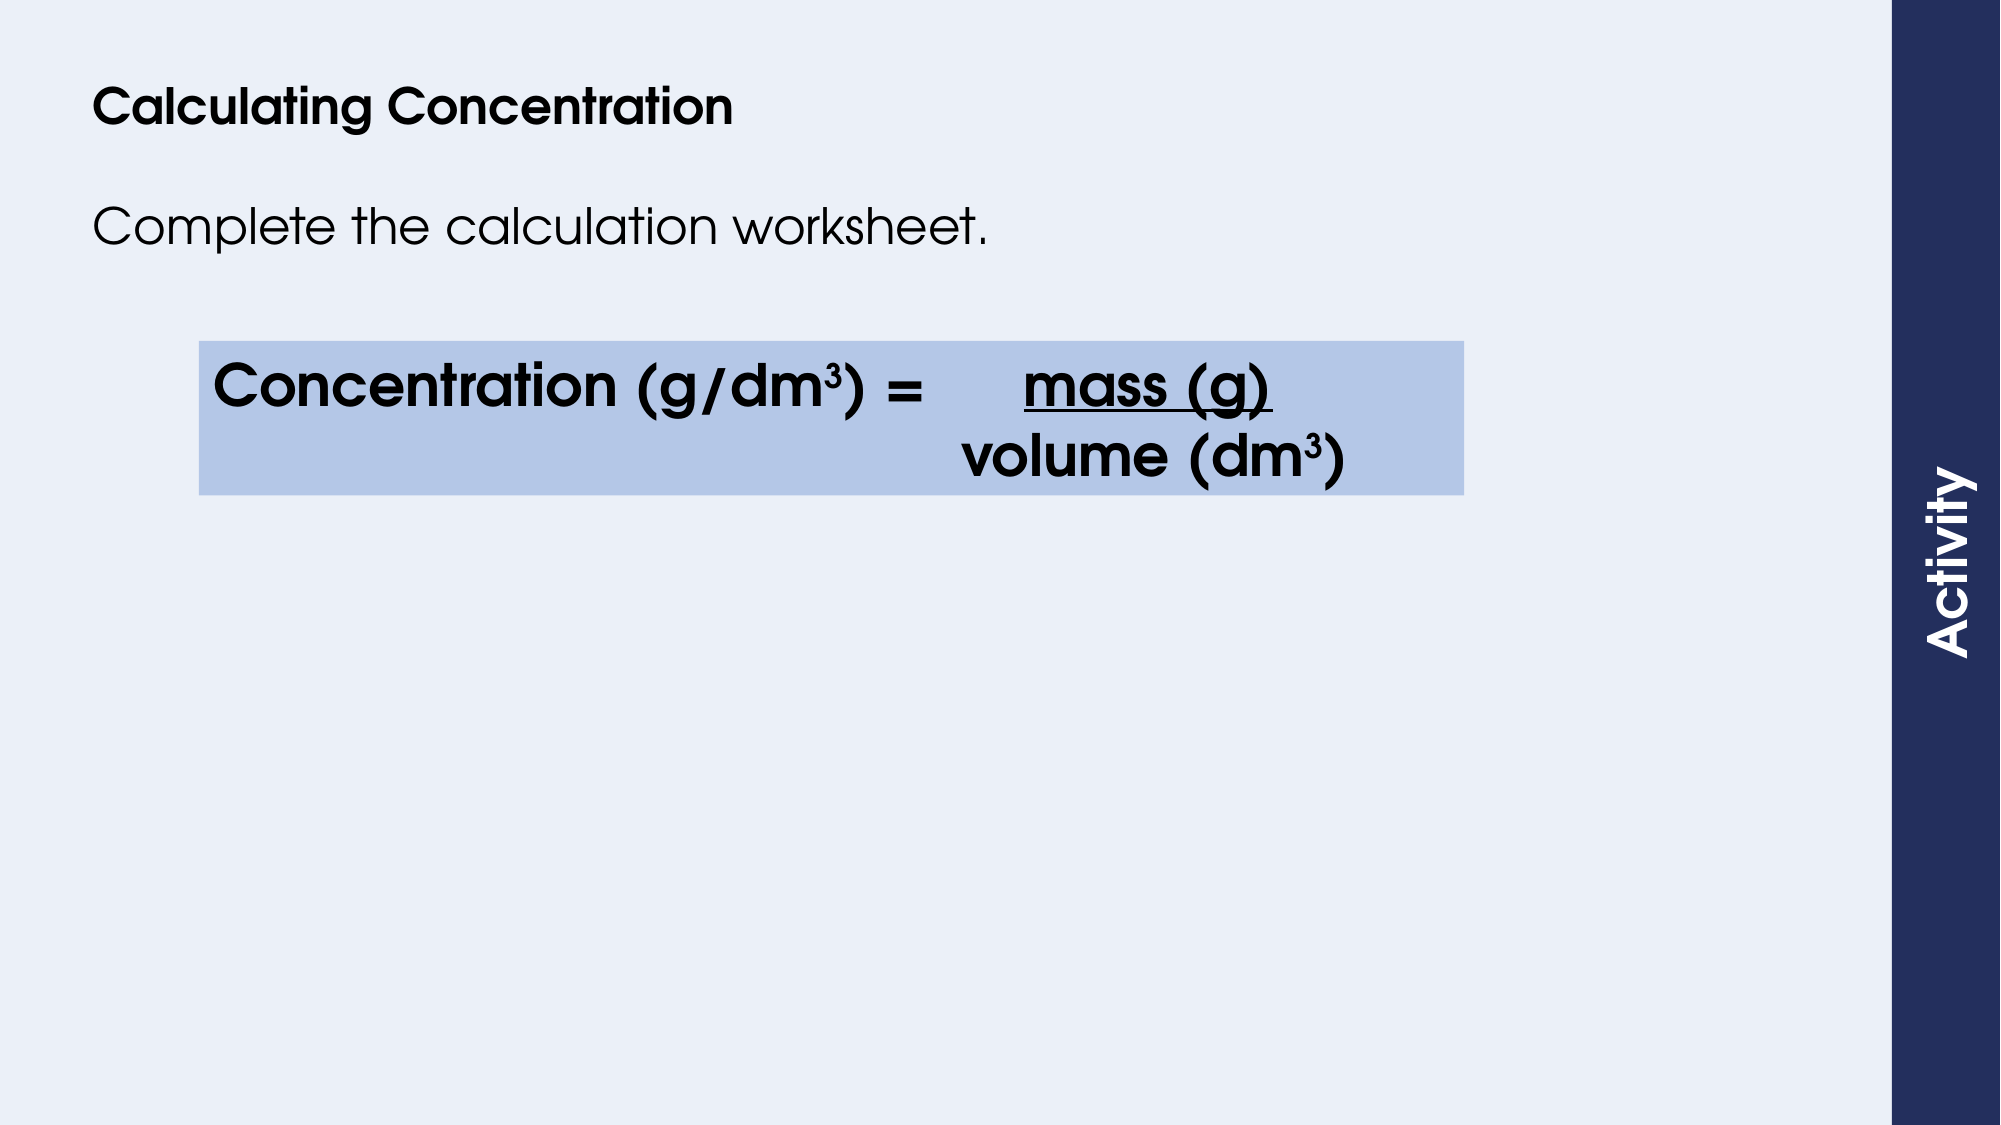

Calculating Concentration

Complete the calculation worksheet.
Concentration (g/dm3) =      mass (g)
                                              volume (dm3)